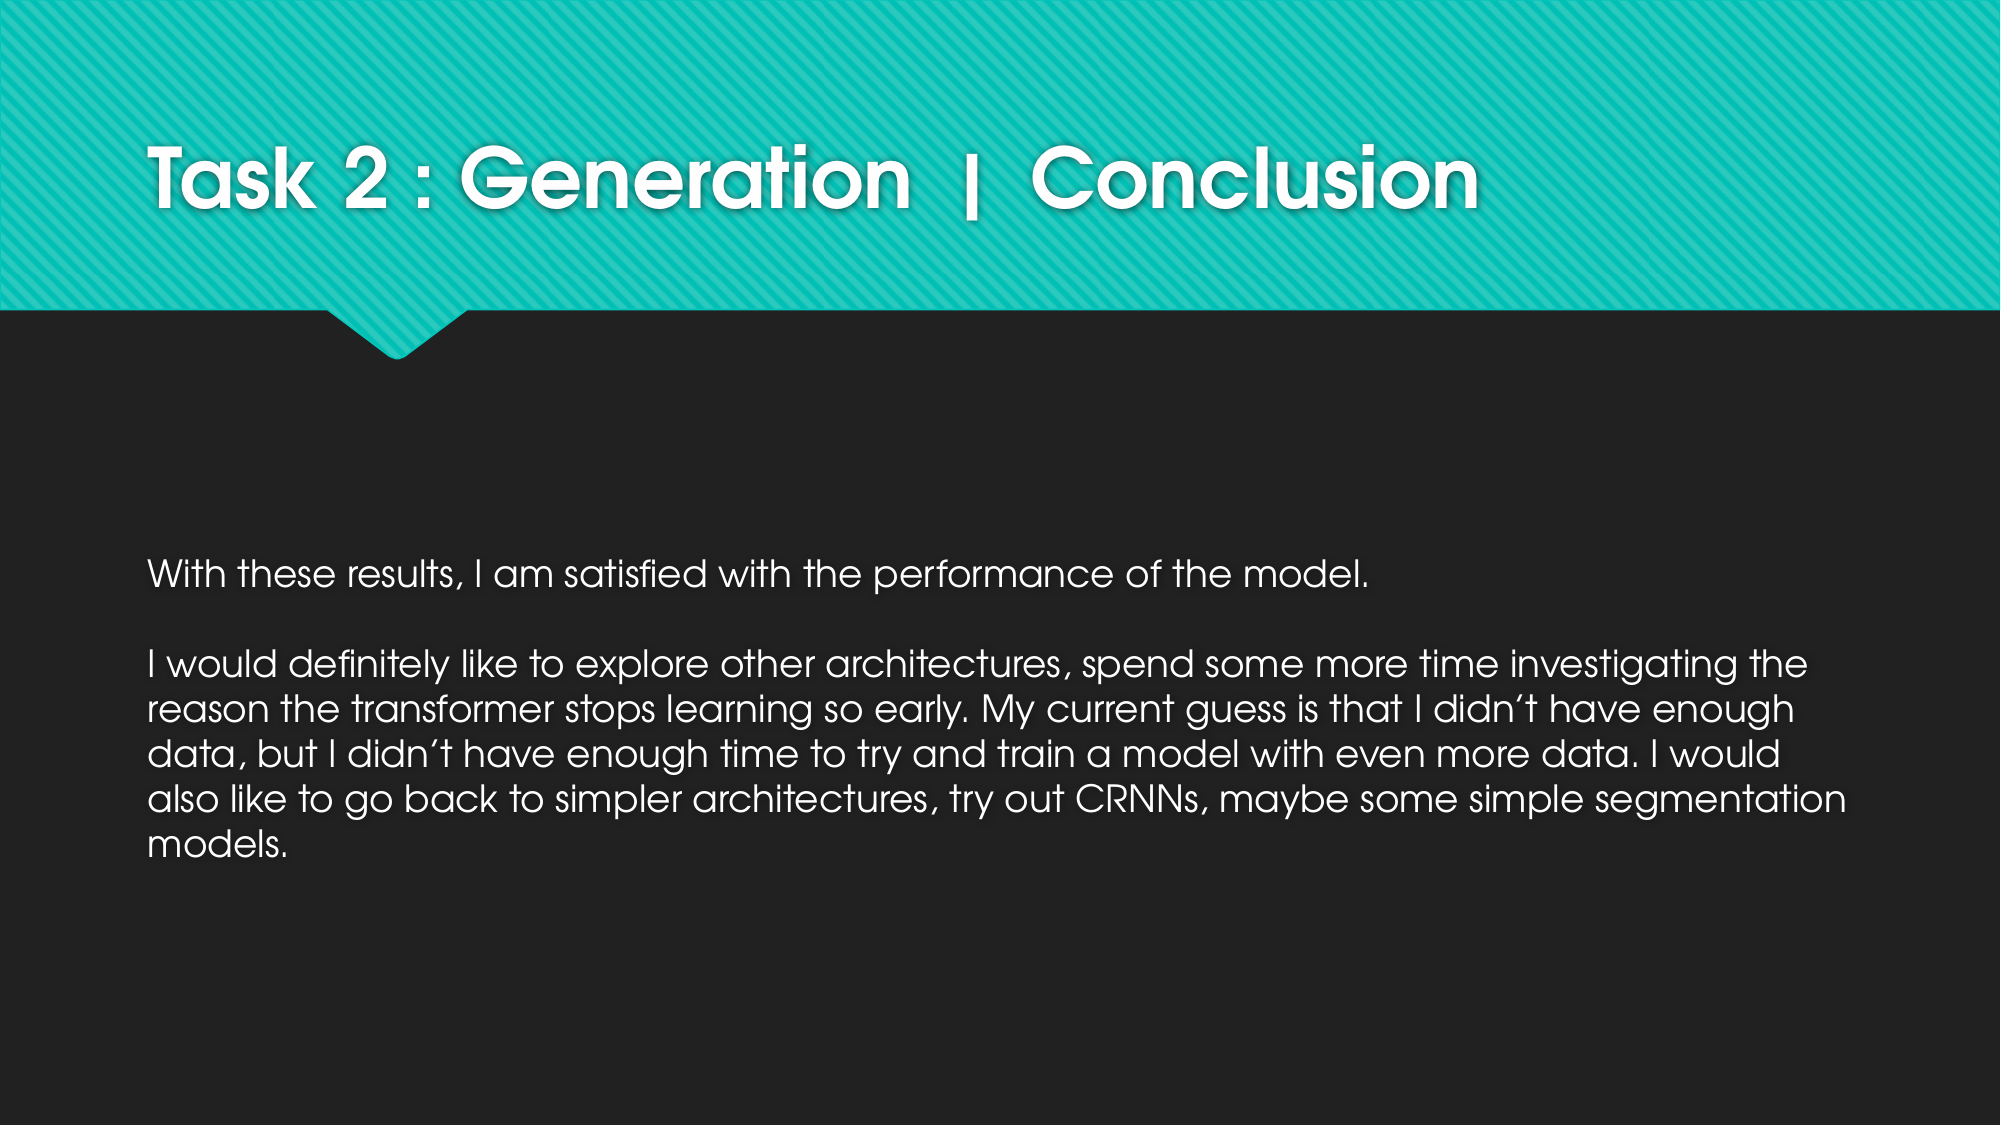

# Task 2 : Generation  |  Conclusion
With these results, I am satisfied with the performance of the model.
I would definitely like to explore other architectures, spend some more time investigating the reason the transformer stops learning so early. My current guess is that I didn’t have enough data, but I didn’t have enough time to try and train a model with even more data. I would also like to go back to simpler architectures, try out CRNNs, maybe some simple segmentation models.